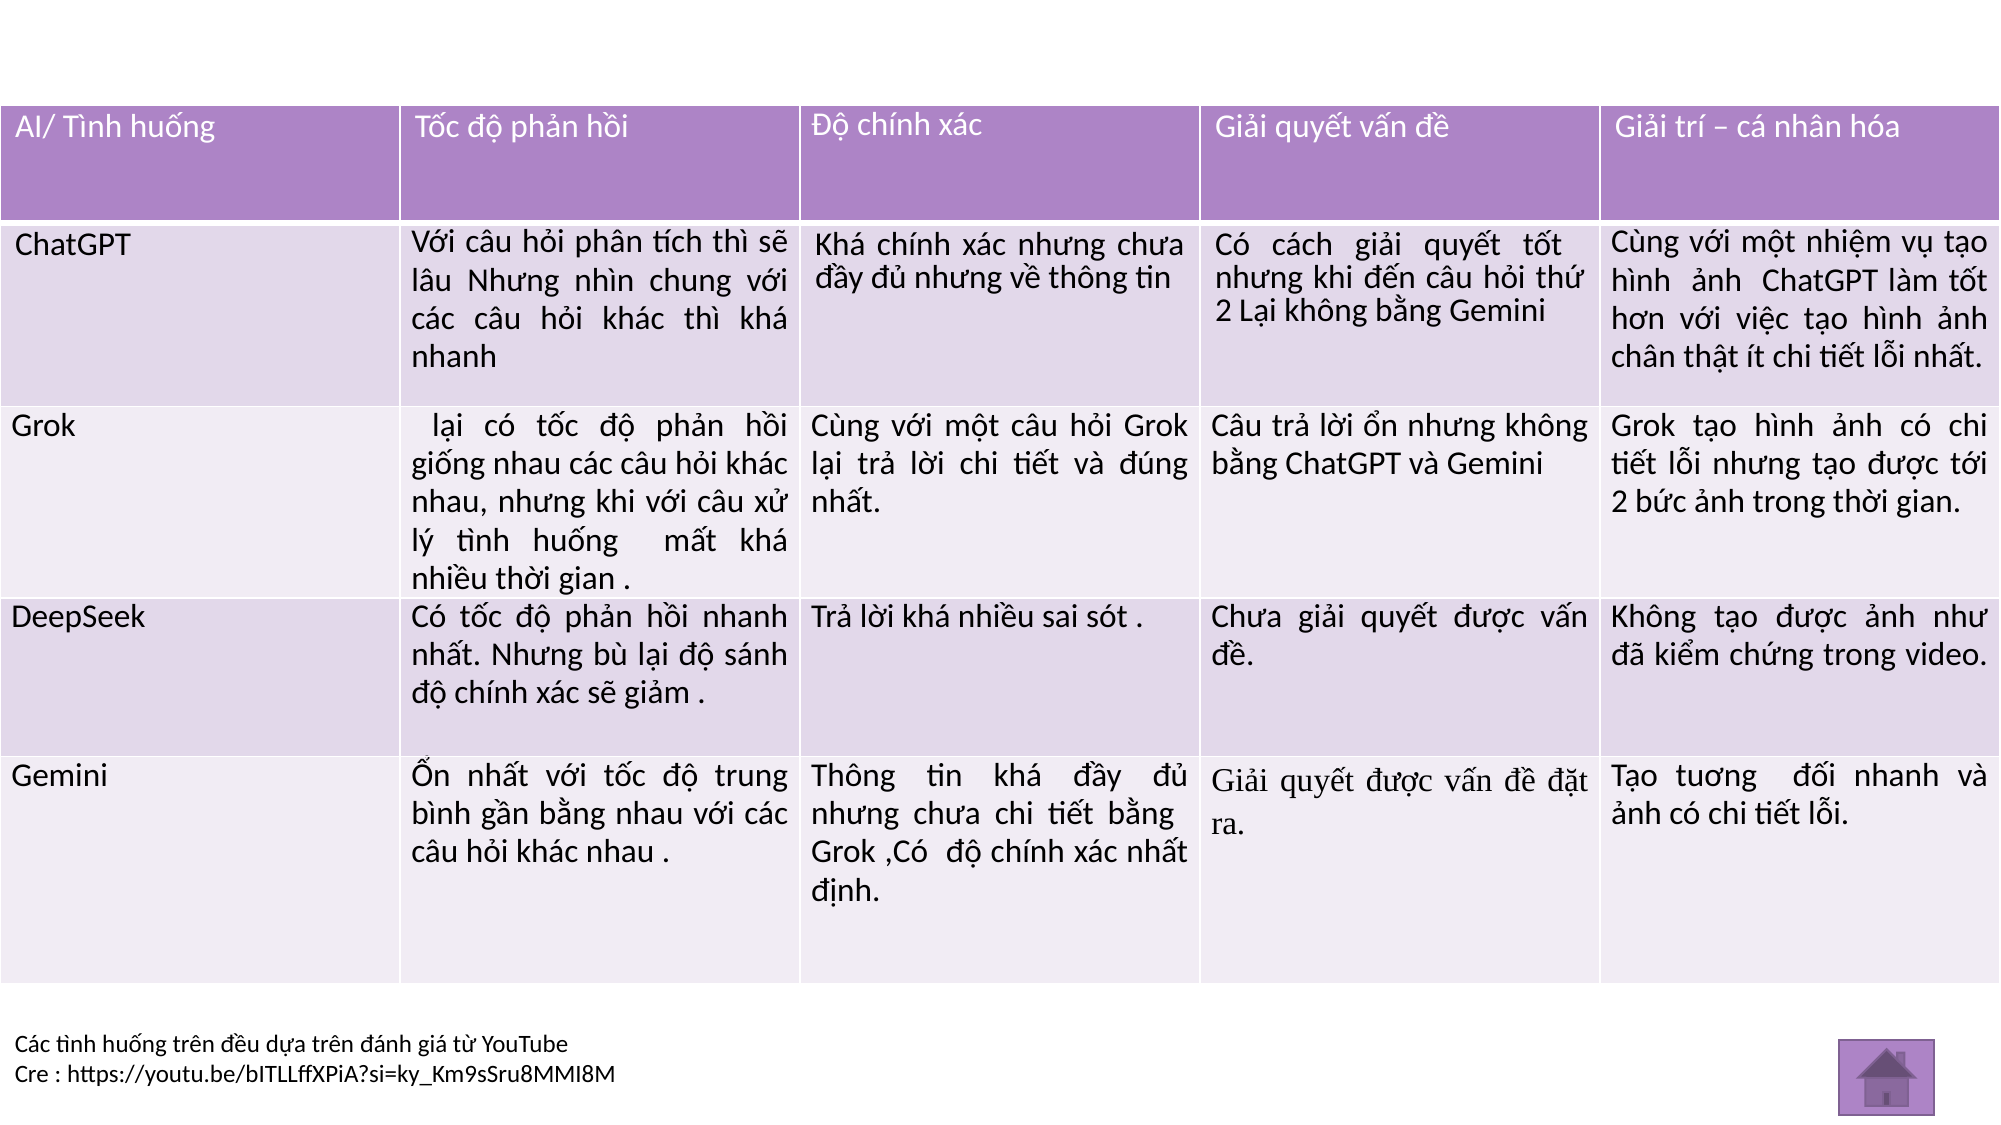

| AI/ Tình huống | Tốc độ phản hồi | Độ chính xác | Giải quyết vấn đề | Giải trí – cá nhân hóa |
| --- | --- | --- | --- | --- |
| ChatGPT | Với câu hỏi phân tích thì sẽ lâu Nhưng nhìn chung với các câu hỏi khác thì khá nhanh | Khá chính xác nhưng chưa đầy đủ nhưng về thông tin | Có cách giải quyết tốt nhưng khi đến câu hỏi thứ 2 Lại không bằng Gemini | Cùng với một nhiệm vụ tạo hình ảnh ChatGPT làm tốt hơn với việc tạo hình ảnh chân thật ít chi tiết lỗi nhất. |
| Grok | lại có tốc độ phản hồi giống nhau các câu hỏi khác nhau, nhưng khi với câu xử lý tình huống mất khá nhiều thời gian . | Cùng với một câu hỏi Grok lại trả lời chi tiết và đúng nhất. | Câu trả lời ổn nhưng không bằng ChatGPT và Gemini | Grok tạo hình ảnh có chi tiết lỗi nhưng tạo được tới 2 bức ảnh trong thời gian. |
| DeepSeek | Có tốc độ phản hồi nhanh nhất. Nhưng bù lại độ sánh độ chính xác sẽ giảm . | Trả lời khá nhiều sai sót . | Chưa giải quyết được vấn đề. | Không tạo được ảnh như đã kiểm chứng trong video. |
| Gemini | Ổn nhất với tốc độ trung bình gần bằng nhau với các câu hỏi khác nhau . | Thông tin khá đầy đủ nhưng chưa chi tiết bằng Grok ,Có độ chính xác nhất định. | Giải quyết được vấn đề đặt ra. | Tạo tuơng đối nhanh và ảnh có chi tiết lỗi. |
Các tình huống trên đều dựa trên đánh giá từ YouTube
Cre : https://youtu.be/bITLLffXPiA?si=ky_Km9sSru8MMI8M